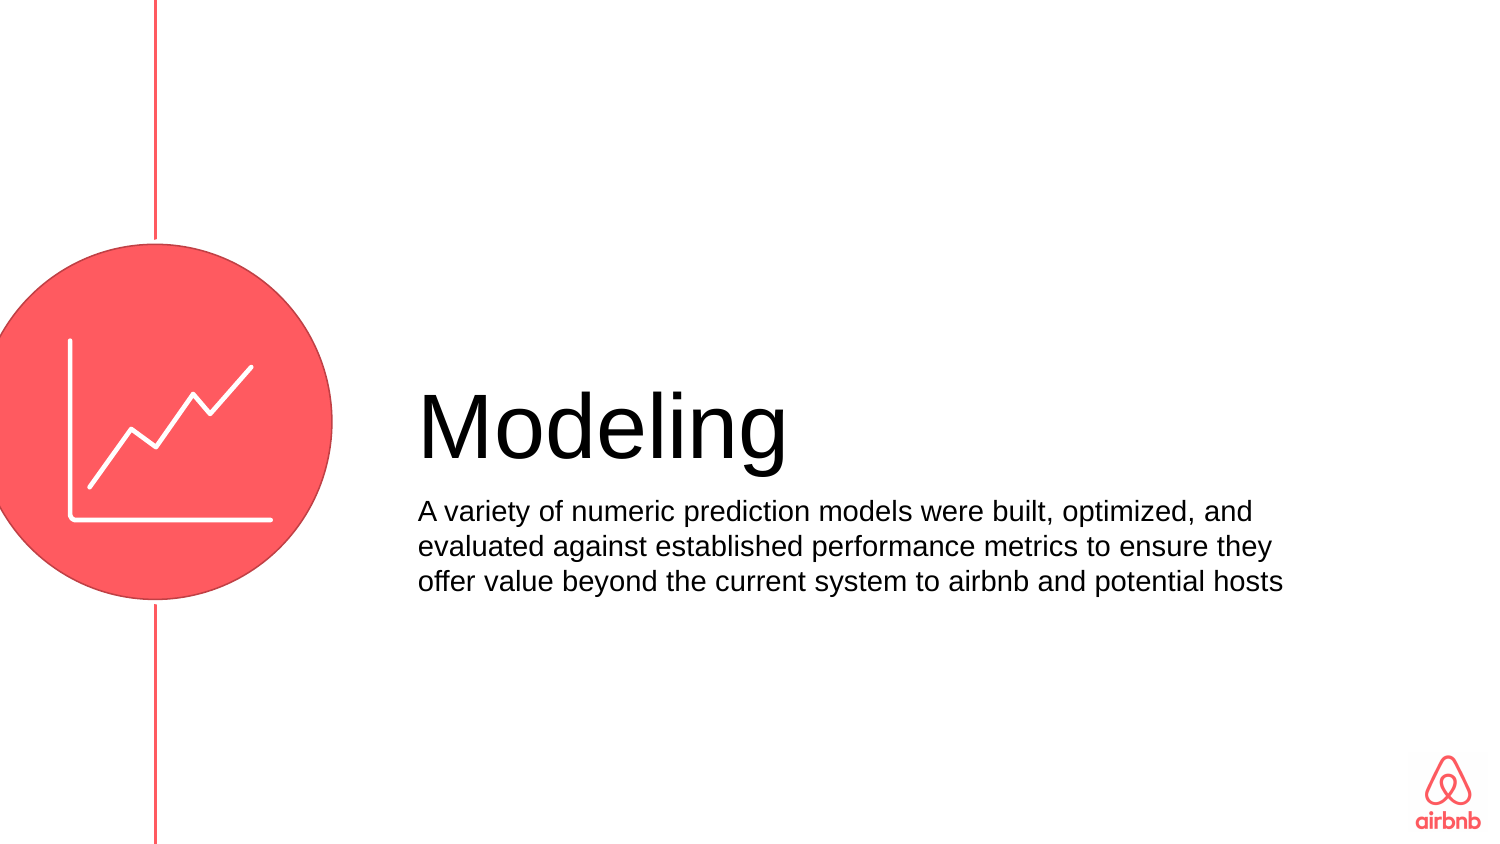

Modeling

A variety of numeric prediction models were built, optimized, and evaluated against established performance metrics to ensure they offer value beyond the current system to airbnb and potential hosts